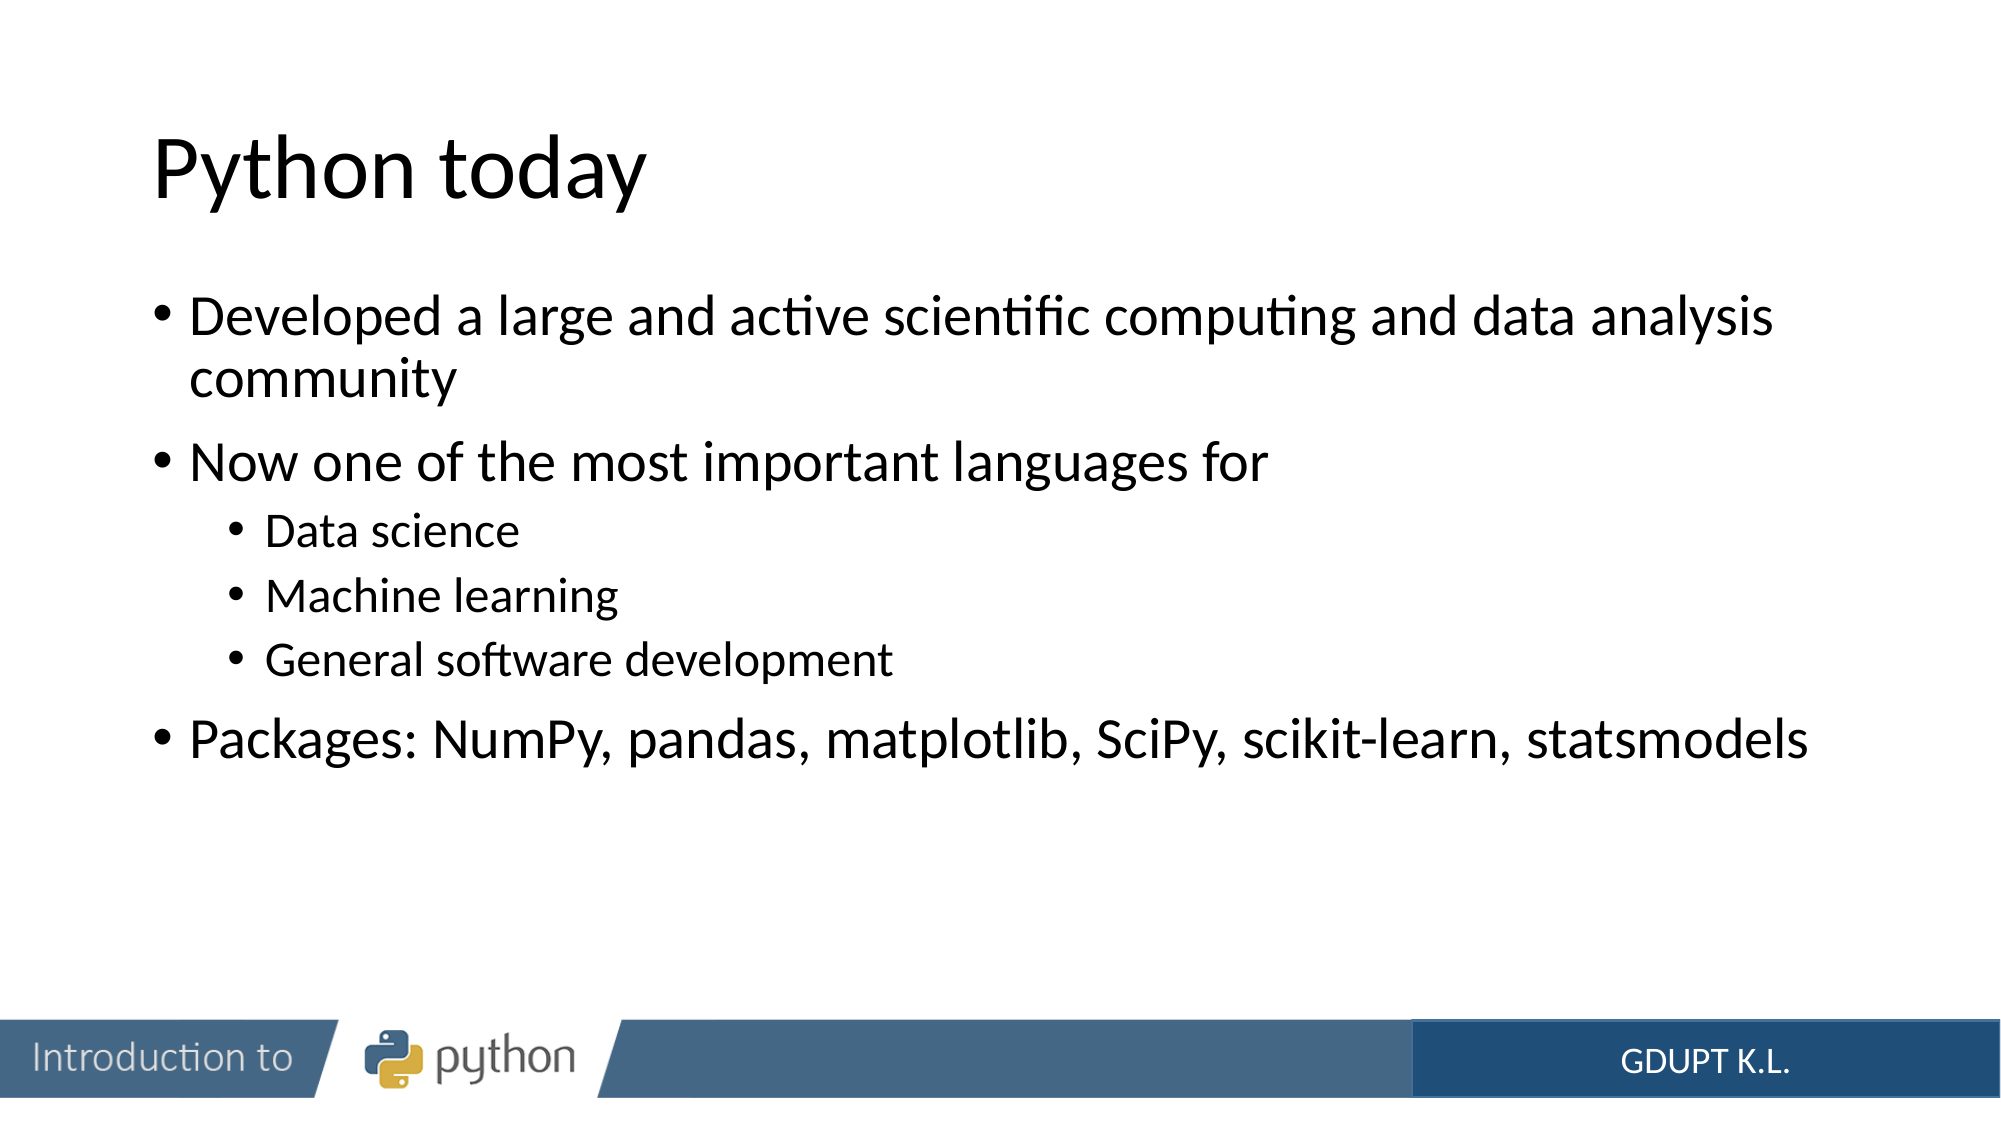

# Python today
Developed a large and active scientific computing and data analysis community
Now one of the most important languages for
Data science
Machine learning
General software development
Packages: NumPy, pandas, matplotlib, SciPy, scikit-learn, statsmodels